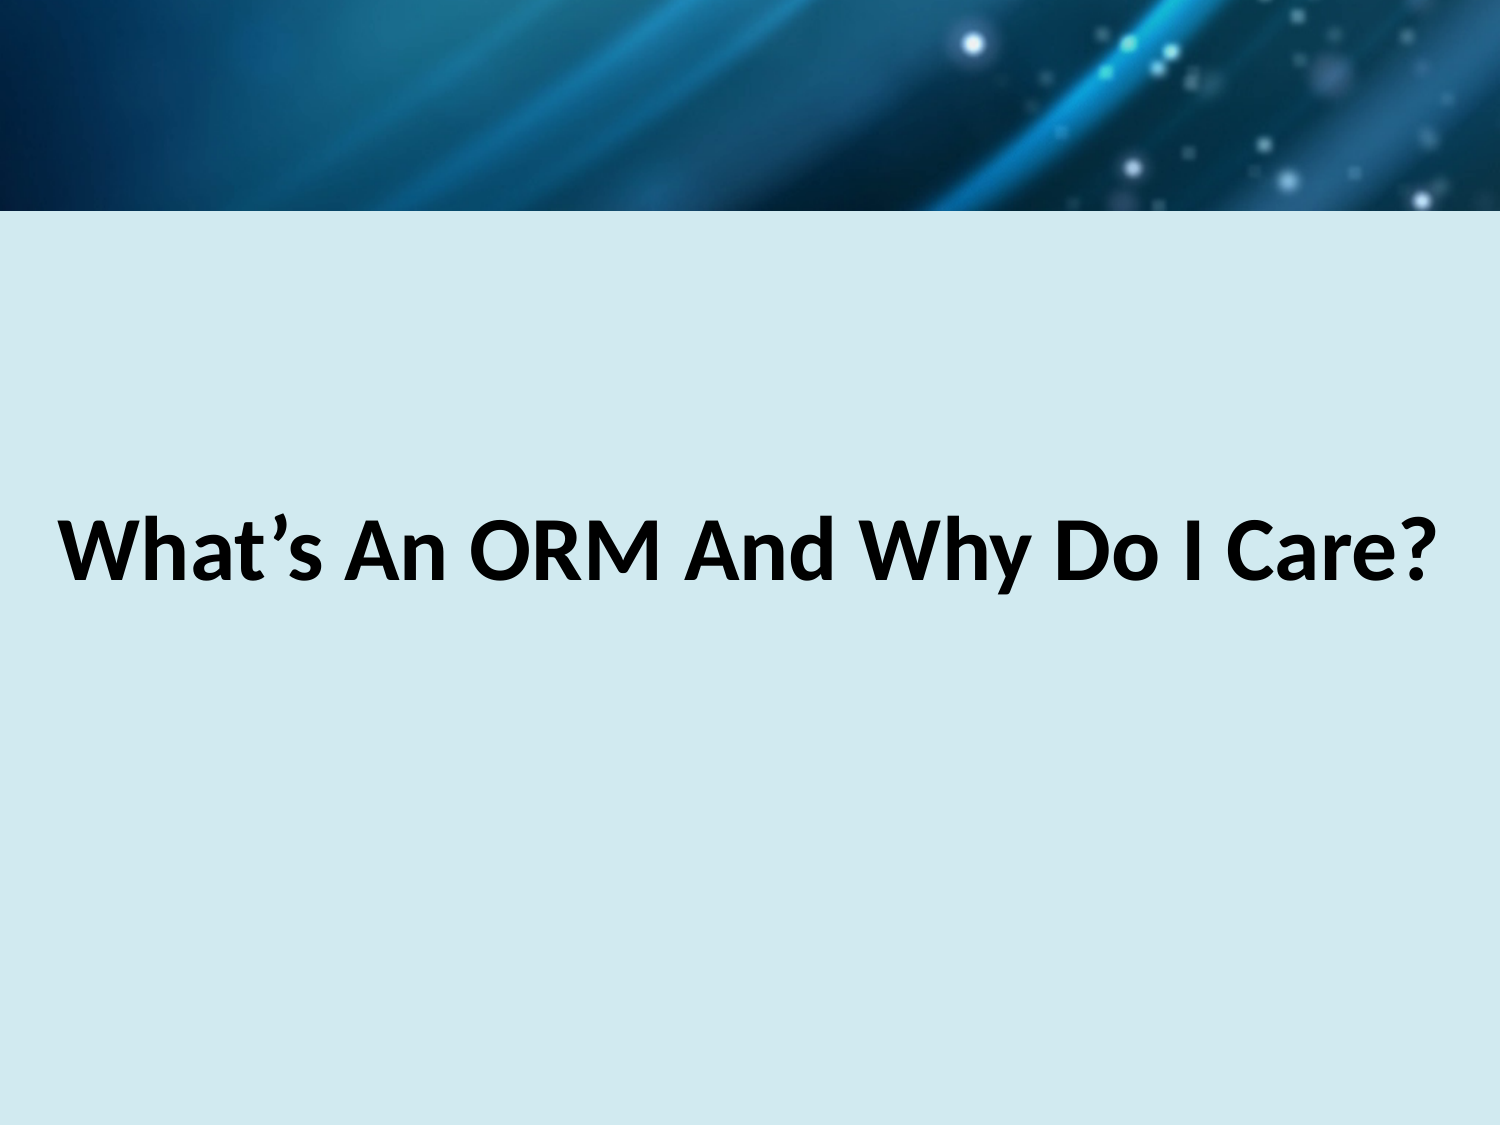

What’s An ORM And Why Do I Care?